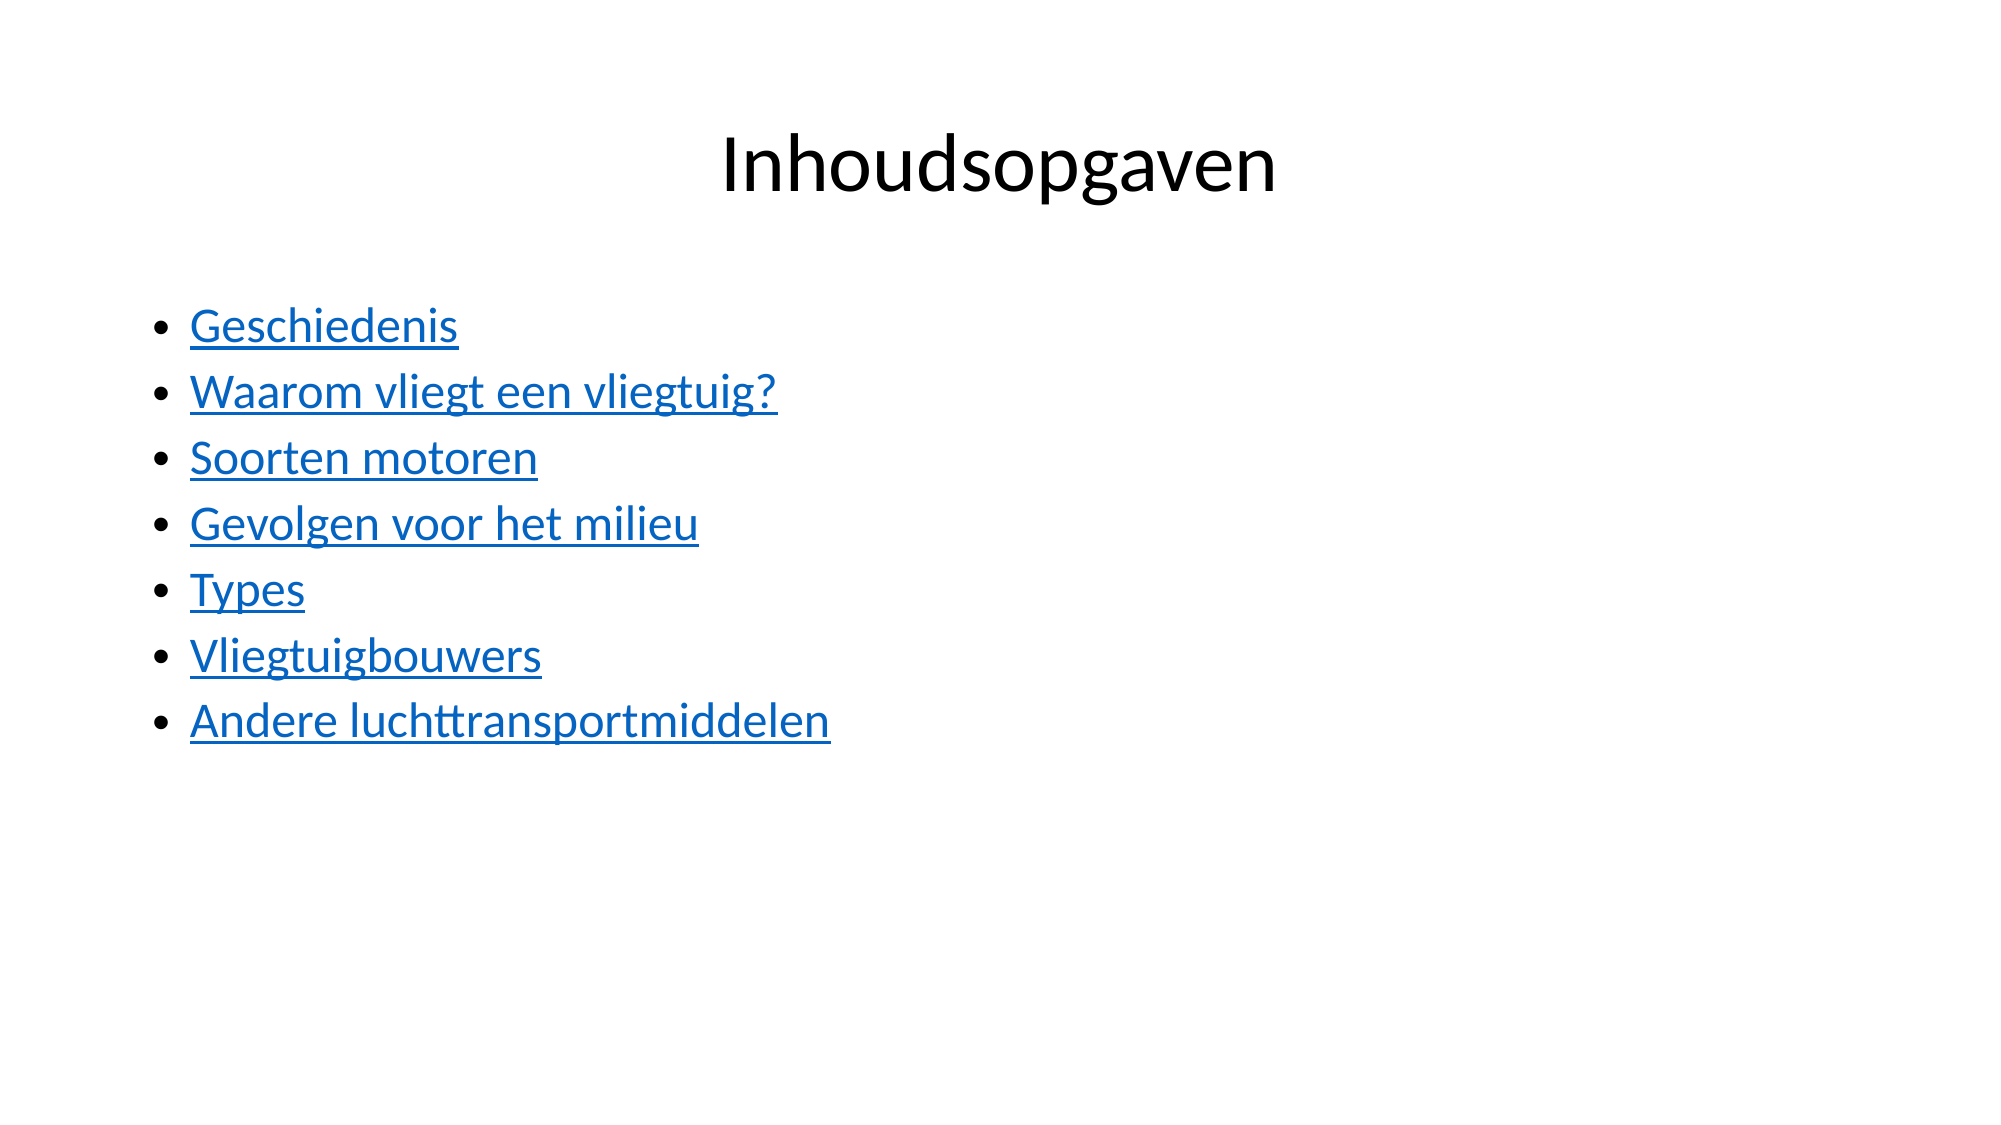

# Inhoudsopgaven
Geschiedenis
Waarom vliegt een vliegtuig?
Soorten motoren
Gevolgen voor het milieu
Types
Vliegtuigbouwers
Andere luchttransportmiddelen